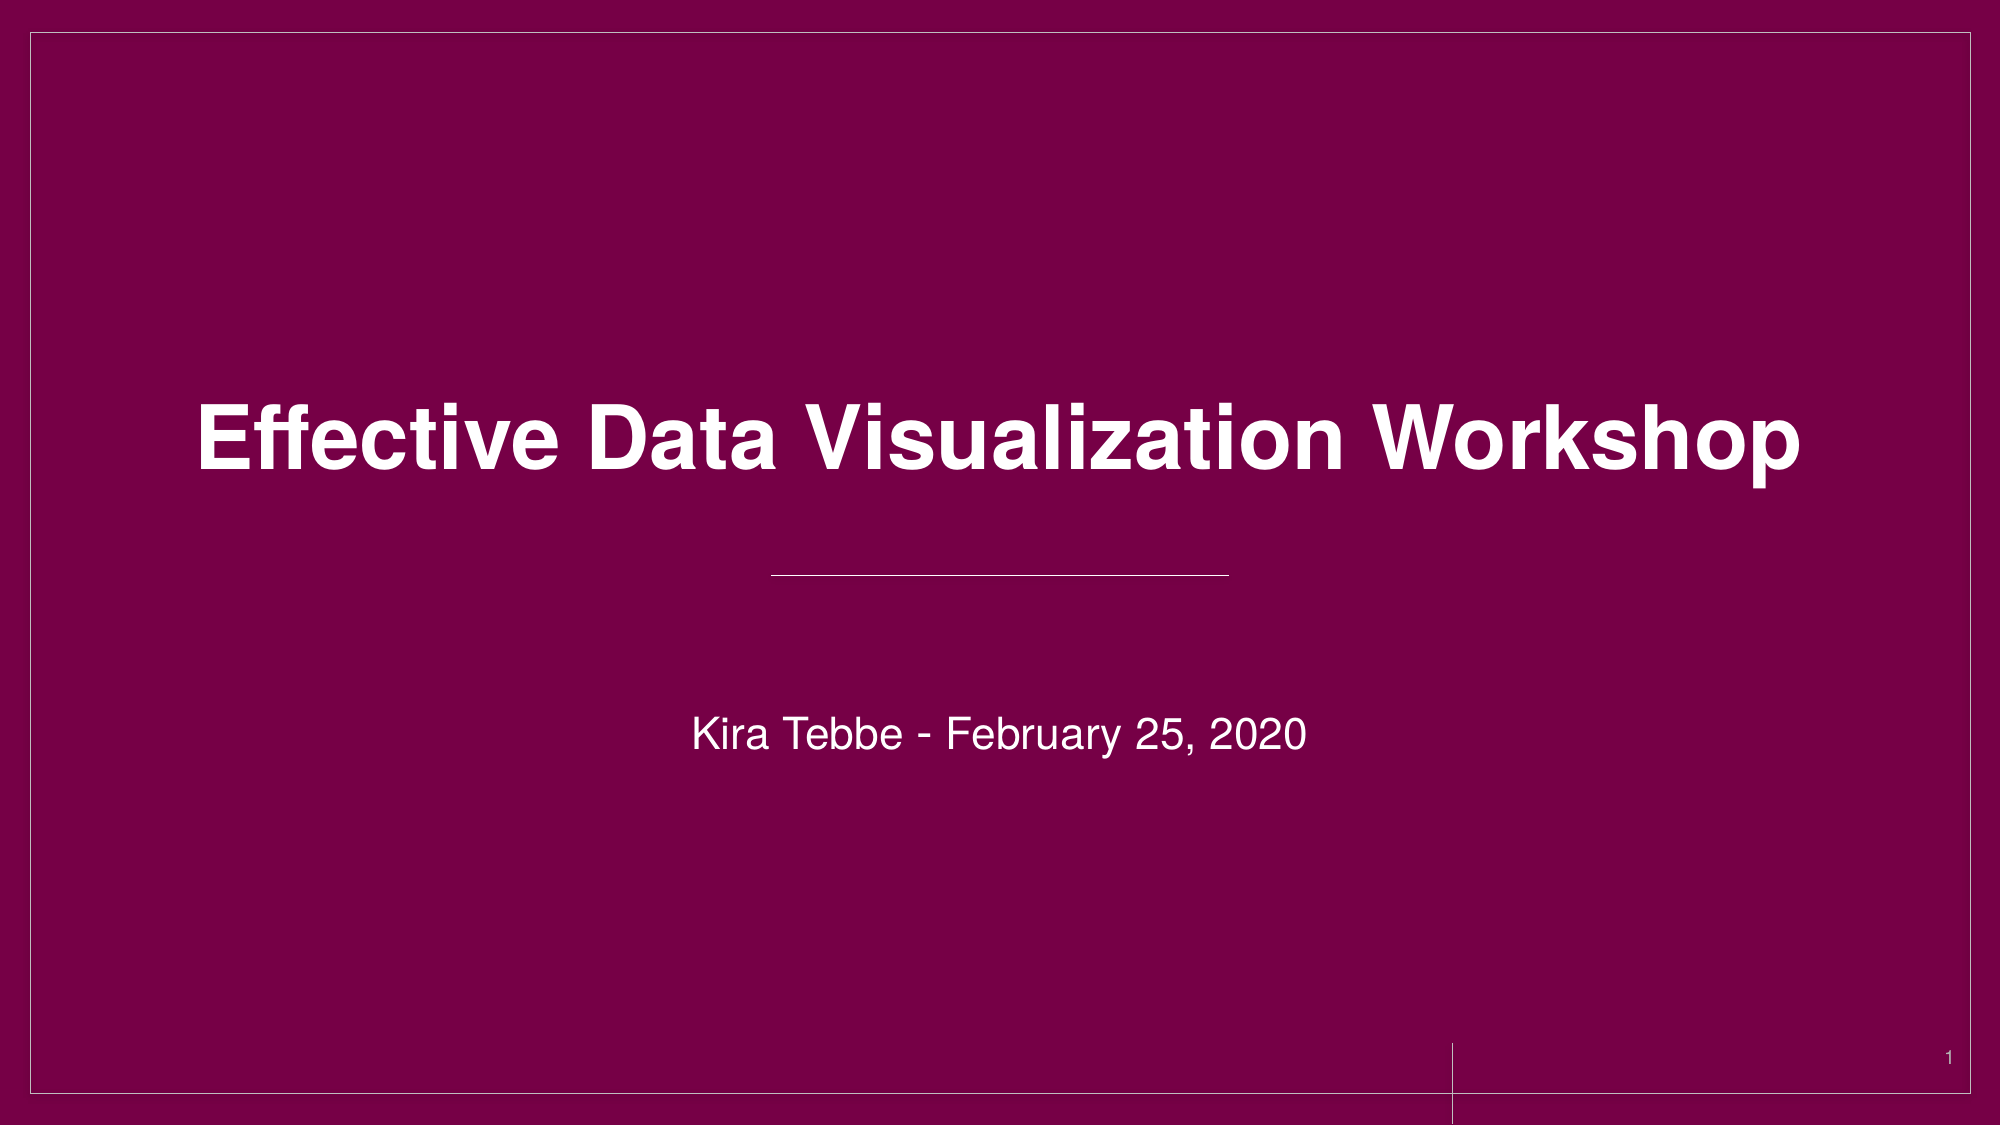

# Effective Data Visualization Workshop
Kira Tebbe - February 25, 2020
1